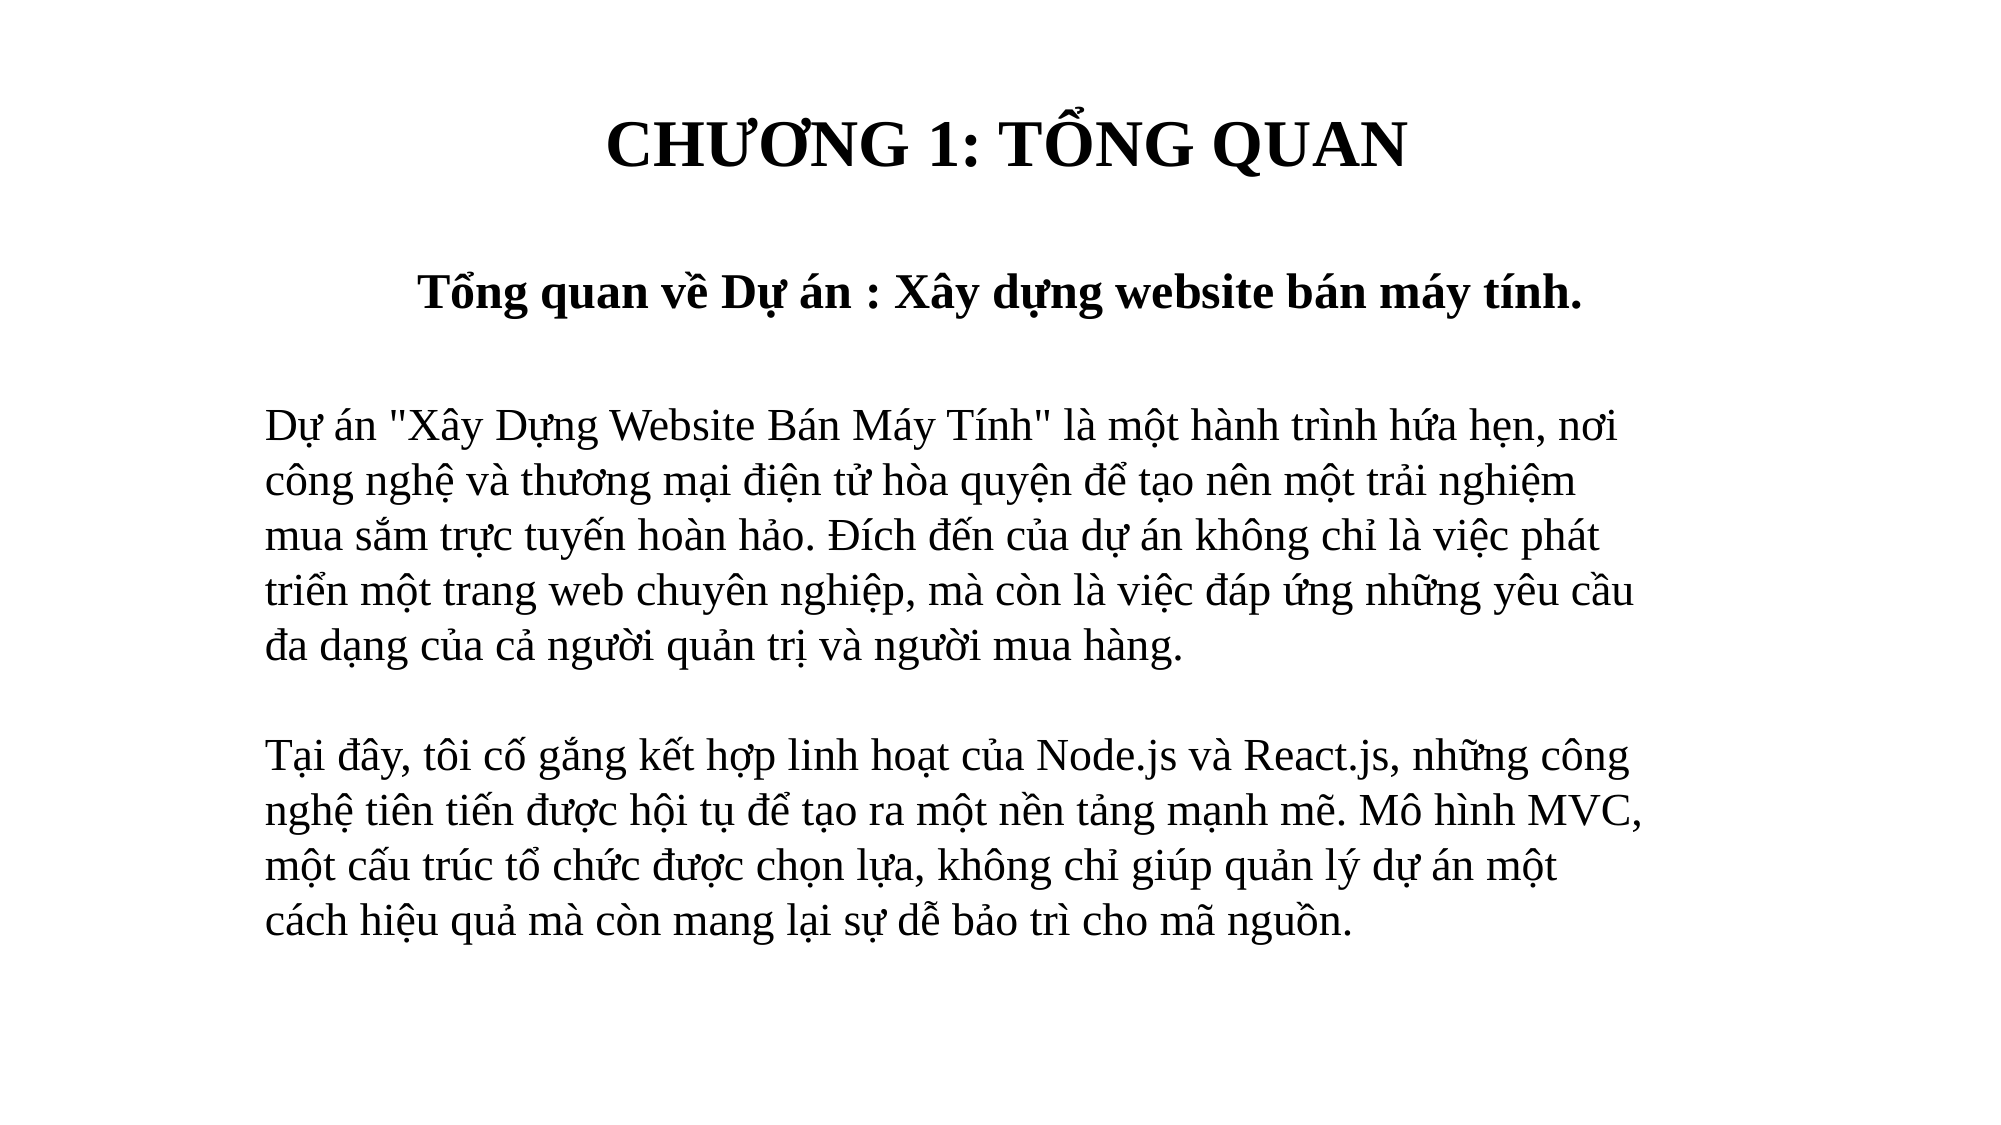

# CHƯƠNG 1: TỔNG QUAN
Tổng quan về Dự án : Xây dựng website bán máy tính.
Dự án "Xây Dựng Website Bán Máy Tính" là một hành trình hứa hẹn, nơi công nghệ và thương mại điện tử hòa quyện để tạo nên một trải nghiệm mua sắm trực tuyến hoàn hảo. Đích đến của dự án không chỉ là việc phát triển một trang web chuyên nghiệp, mà còn là việc đáp ứng những yêu cầu đa dạng của cả người quản trị và người mua hàng.

Tại đây, tôi cố gắng kết hợp linh hoạt của Node.js và React.js, những công nghệ tiên tiến được hội tụ để tạo ra một nền tảng mạnh mẽ. Mô hình MVC, một cấu trúc tổ chức được chọn lựa, không chỉ giúp quản lý dự án một cách hiệu quả mà còn mang lại sự dễ bảo trì cho mã nguồn.